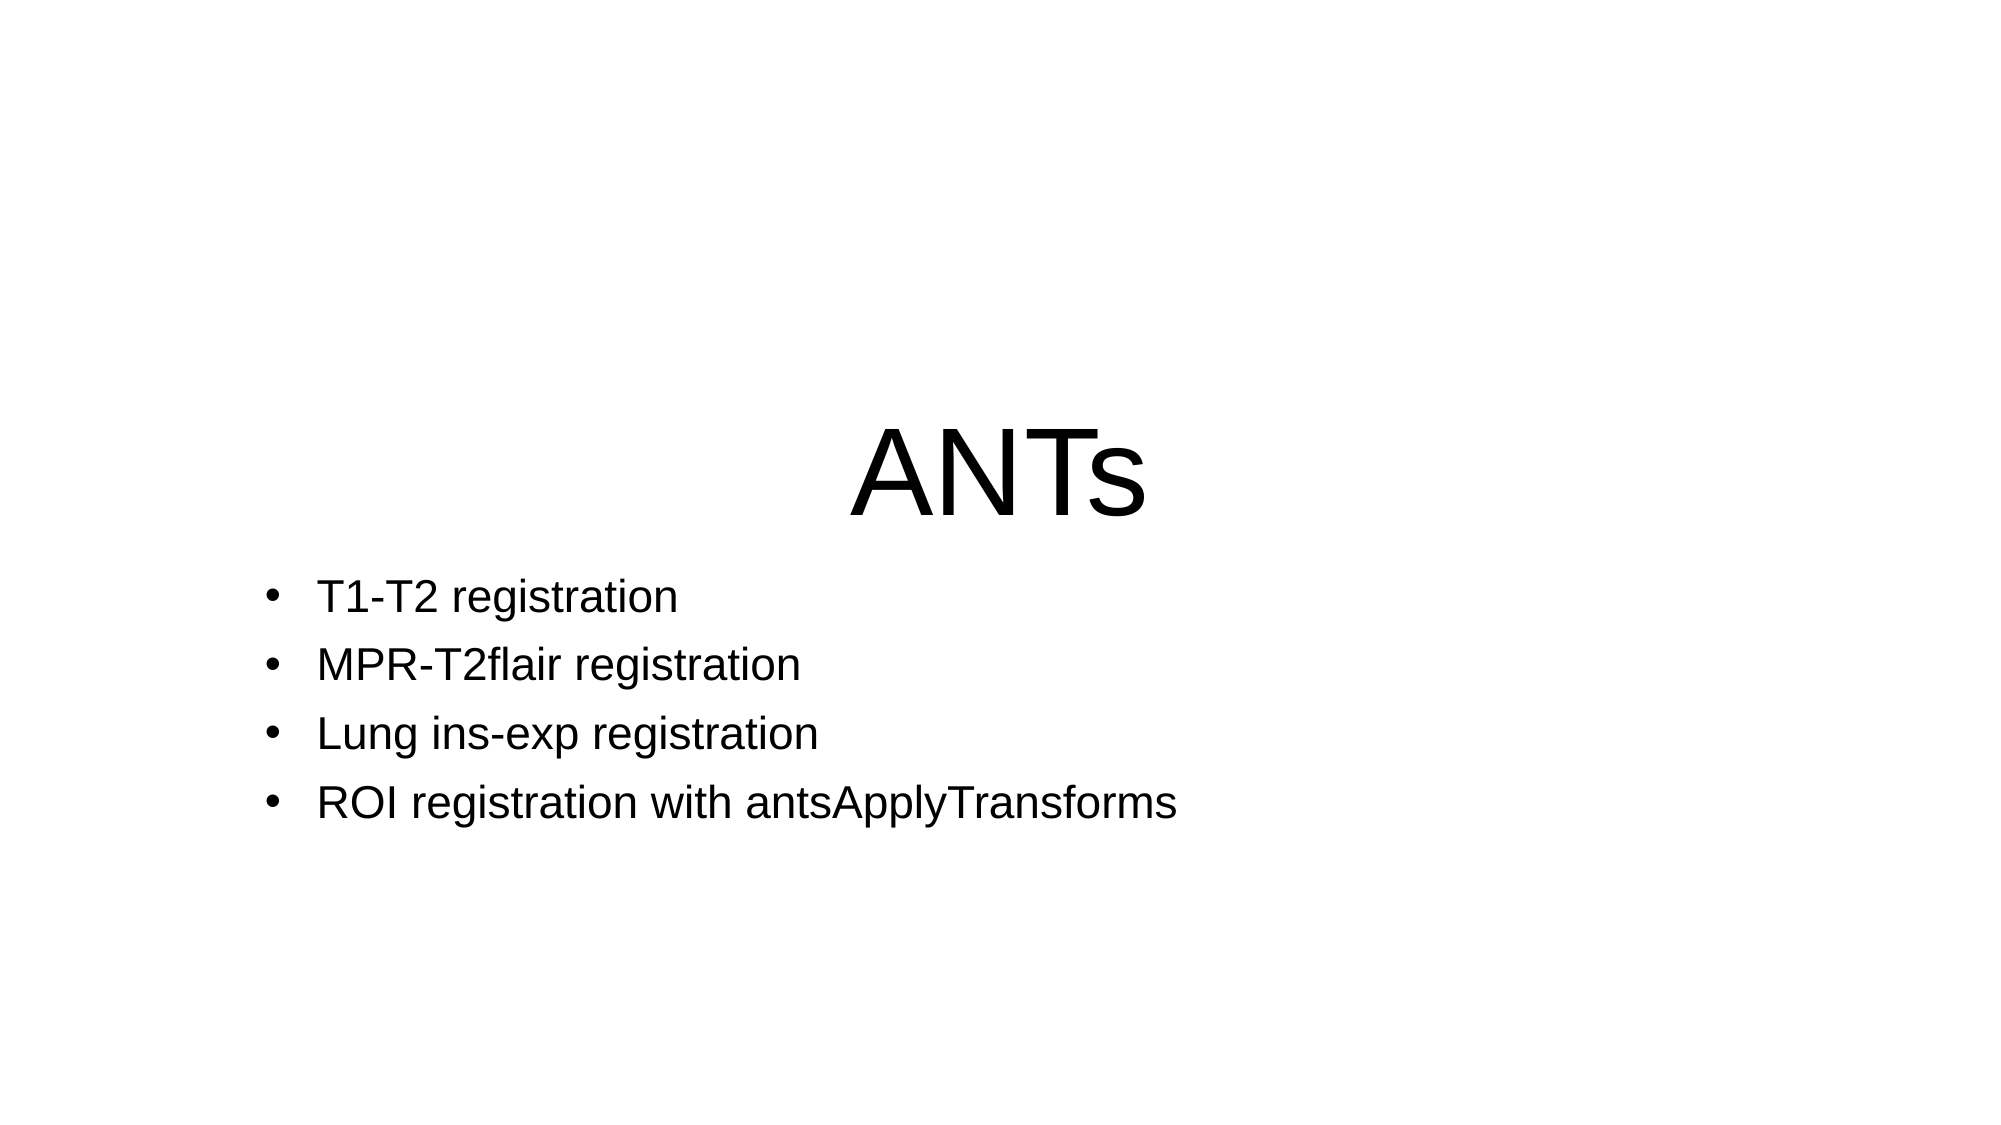

# ANTs
T1-T2 registration
MPR-T2flair registration
Lung ins-exp registration
ROI registration with antsApplyTransforms